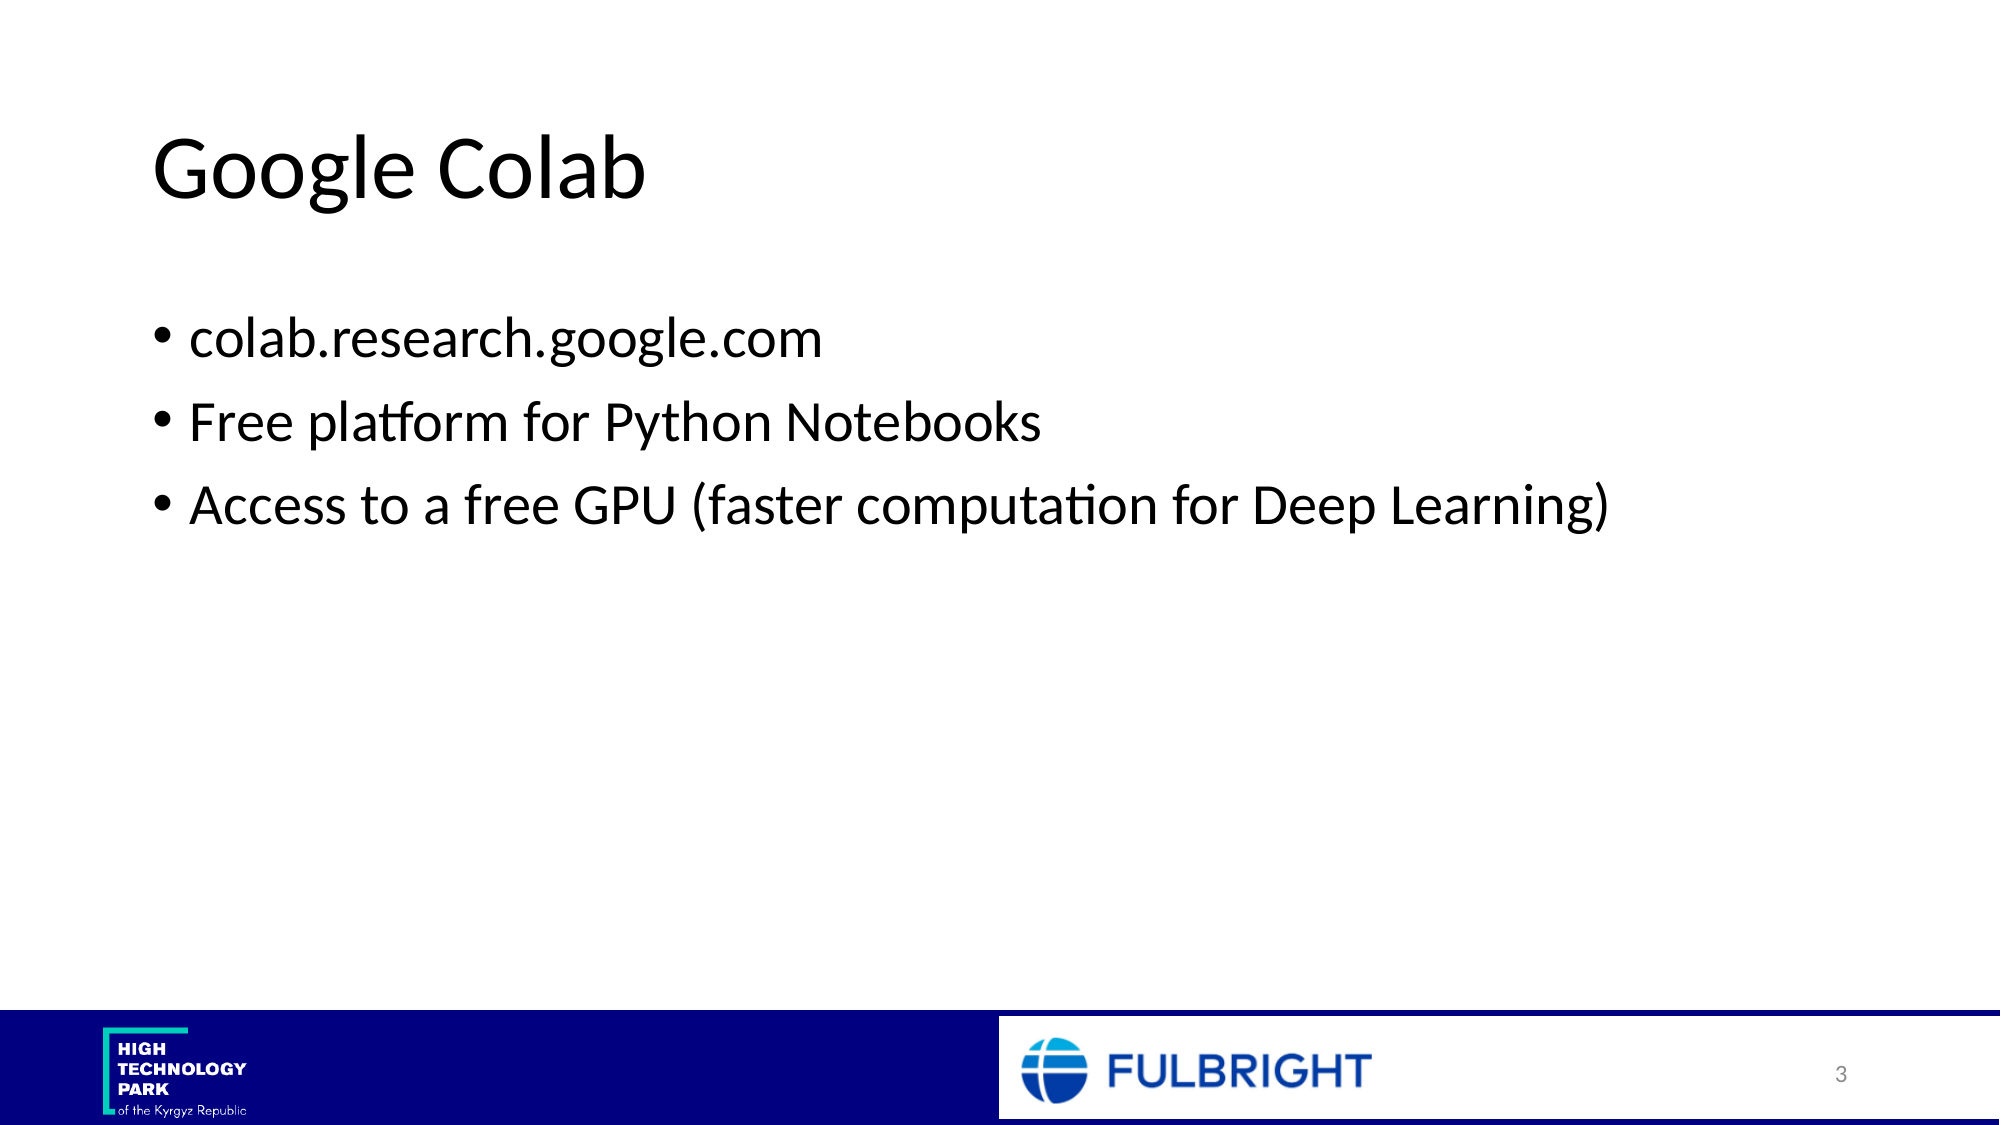

# Google Colab
colab.research.google.com
Free platform for Python Notebooks
Access to a free GPU (faster computation for Deep Learning)
3